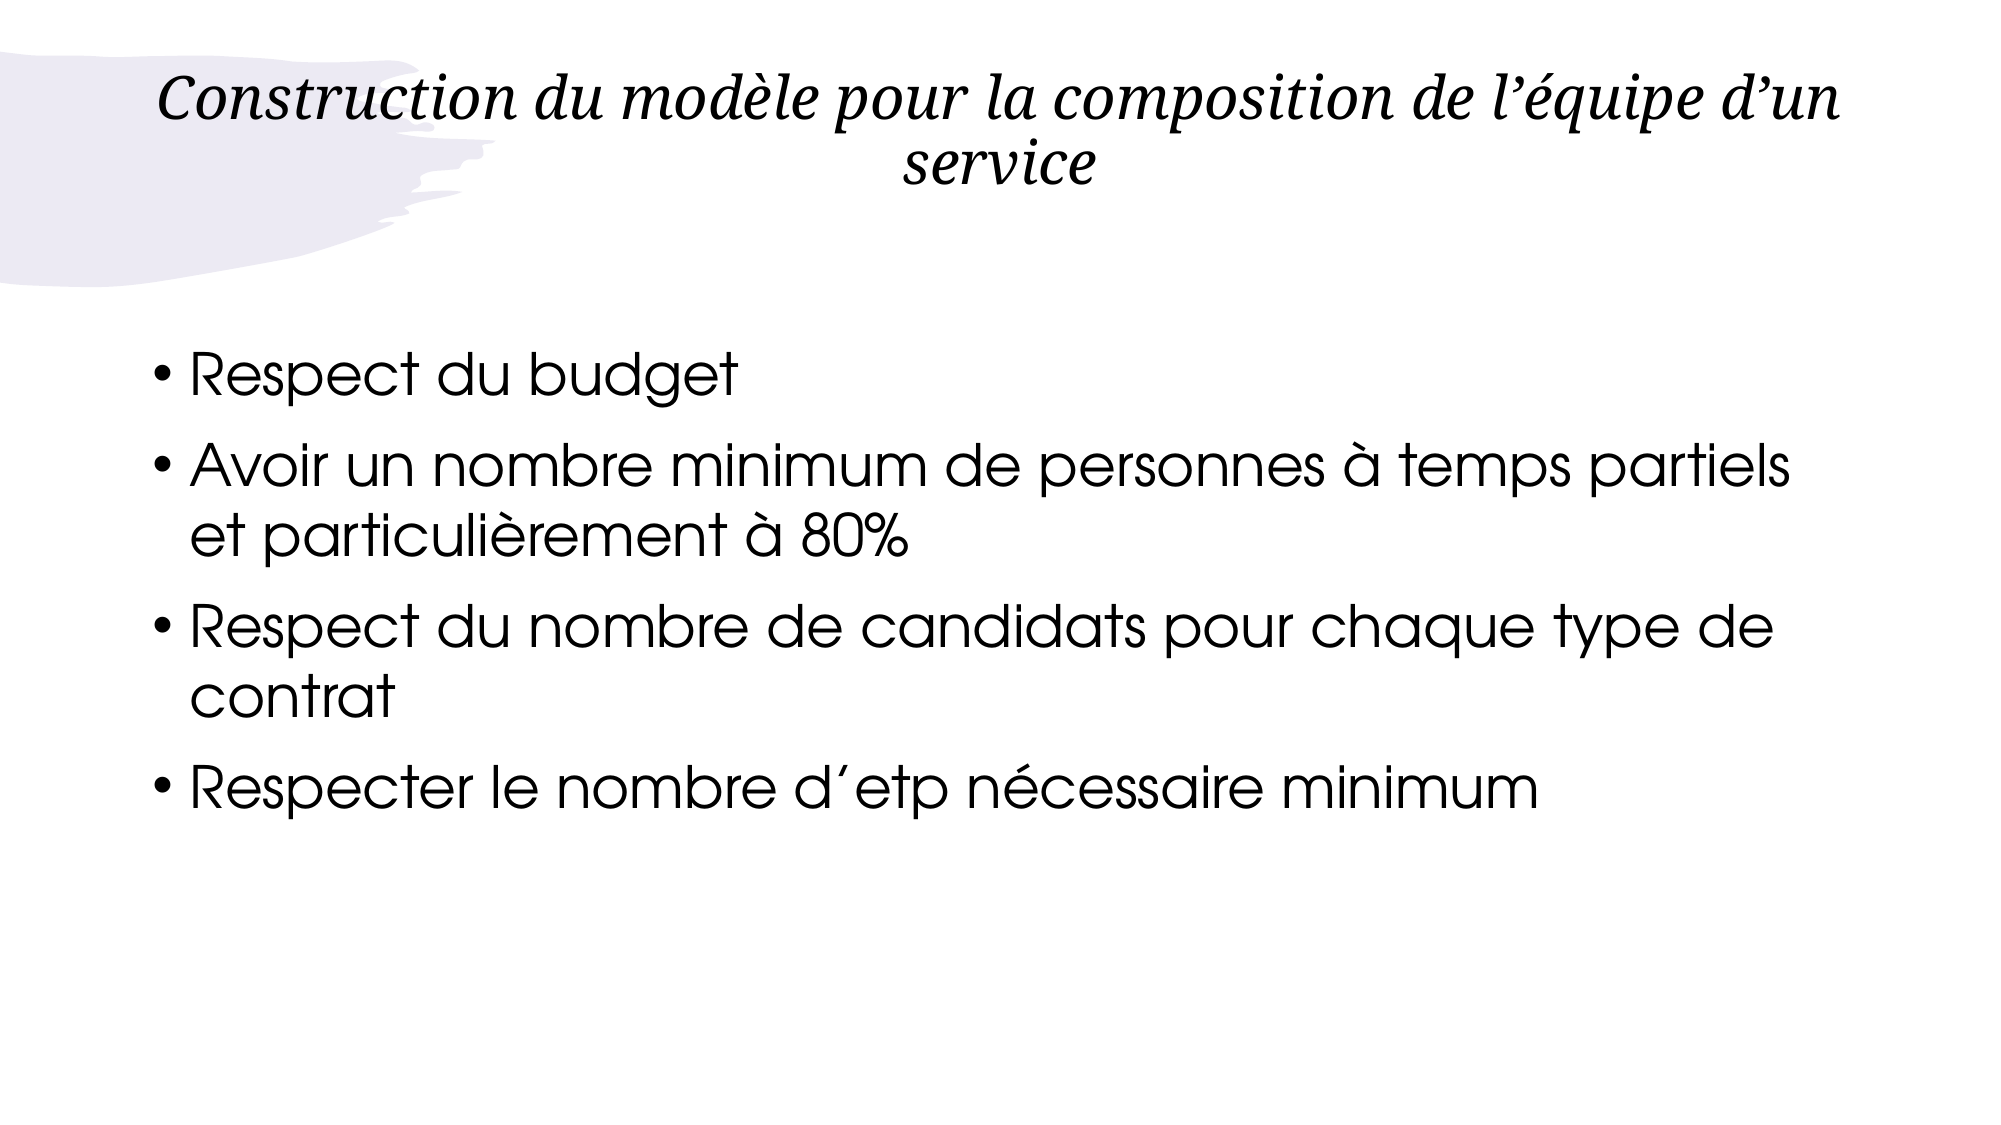

# Construction du modèle pour la composition de l’équipe d’un service
Respect du budget
Avoir un nombre minimum de personnes à temps partiels et particulièrement à 80%
Respect du nombre de candidats pour chaque type de contrat
Respecter le nombre d’etp nécessaire minimum